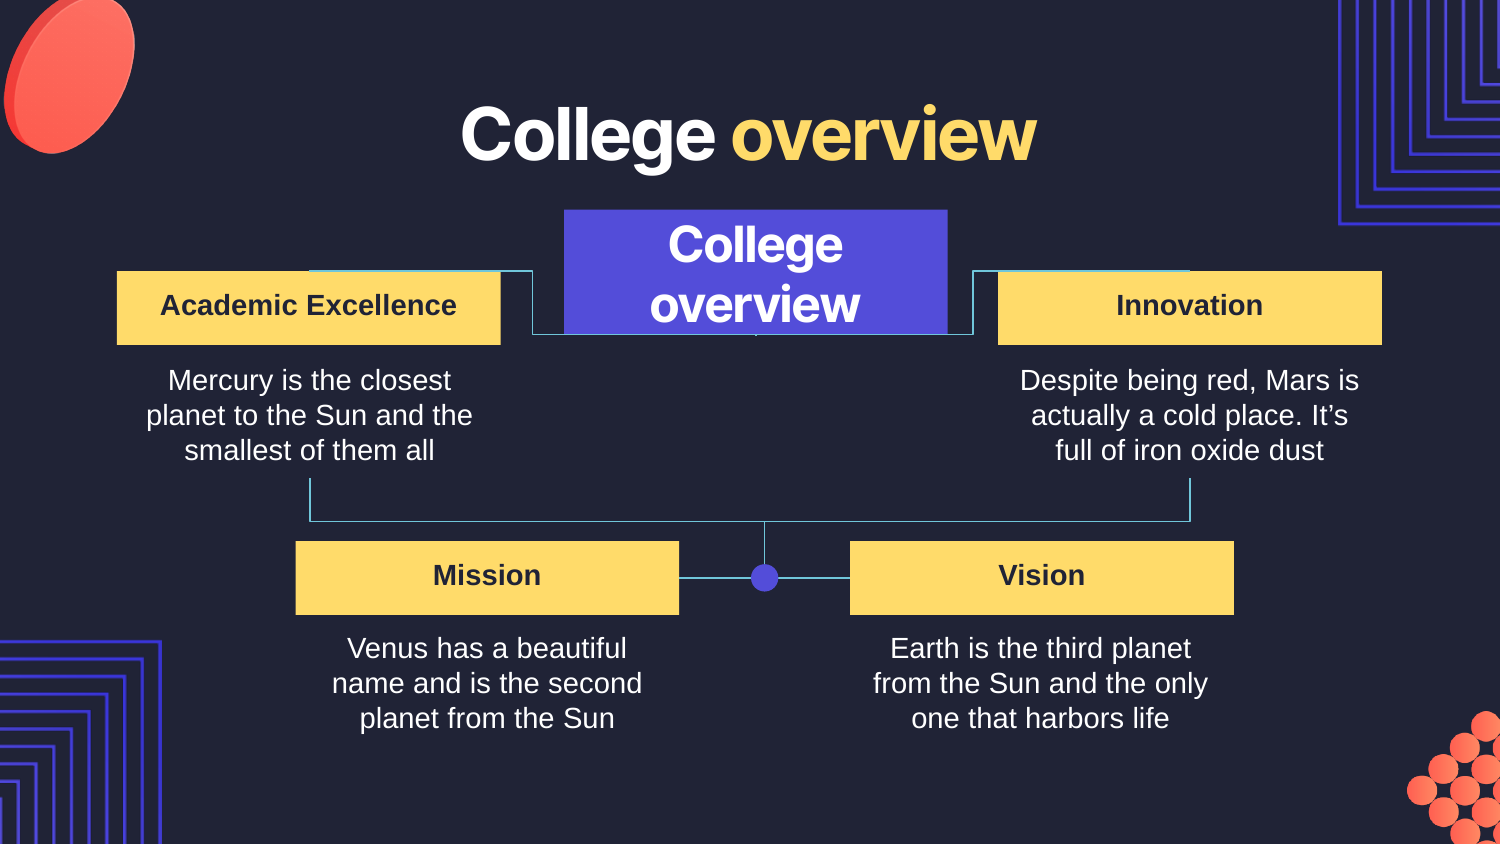

# College overview
College overview
Academic Excellence
Innovation
Mercury is the closest planet to the Sun and the smallest of them all
Despite being red, Mars is actually a cold place. It’s full of iron oxide dust
Mission
Vision

Venus has a beautiful name and is the second planet from the Sun
Earth is the third planet from the Sun and the only one that harbors life